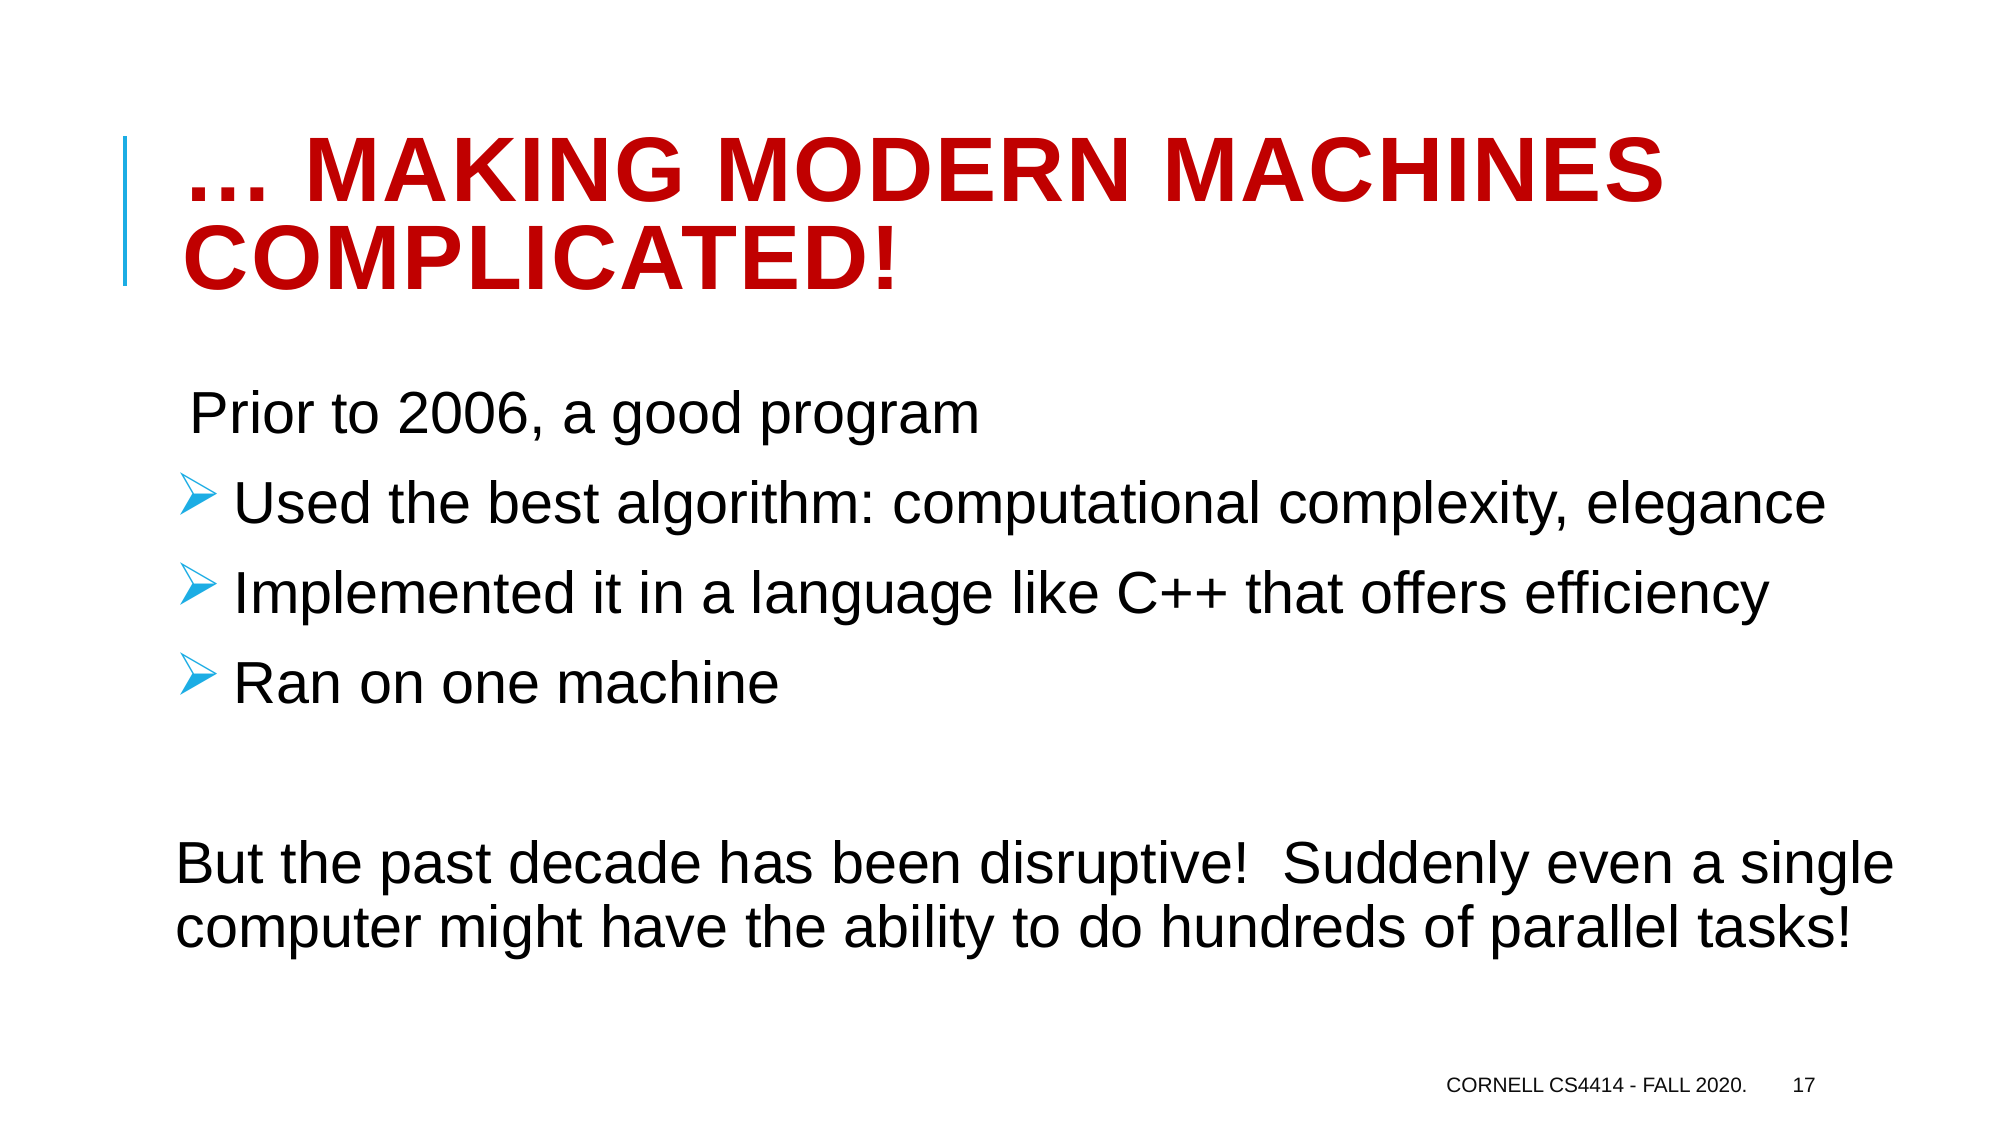

# … making modern machines complicated!
Prior to 2006, a good program
 Used the best algorithm: computational complexity, elegance
 Implemented it in a language like C++ that offers efficiency
 Ran on one machine

But the past decade has been disruptive!  Suddenly even a single computer might have the ability to do hundreds of parallel tasks!
Cornell CS4414 - Fall 2020.
17